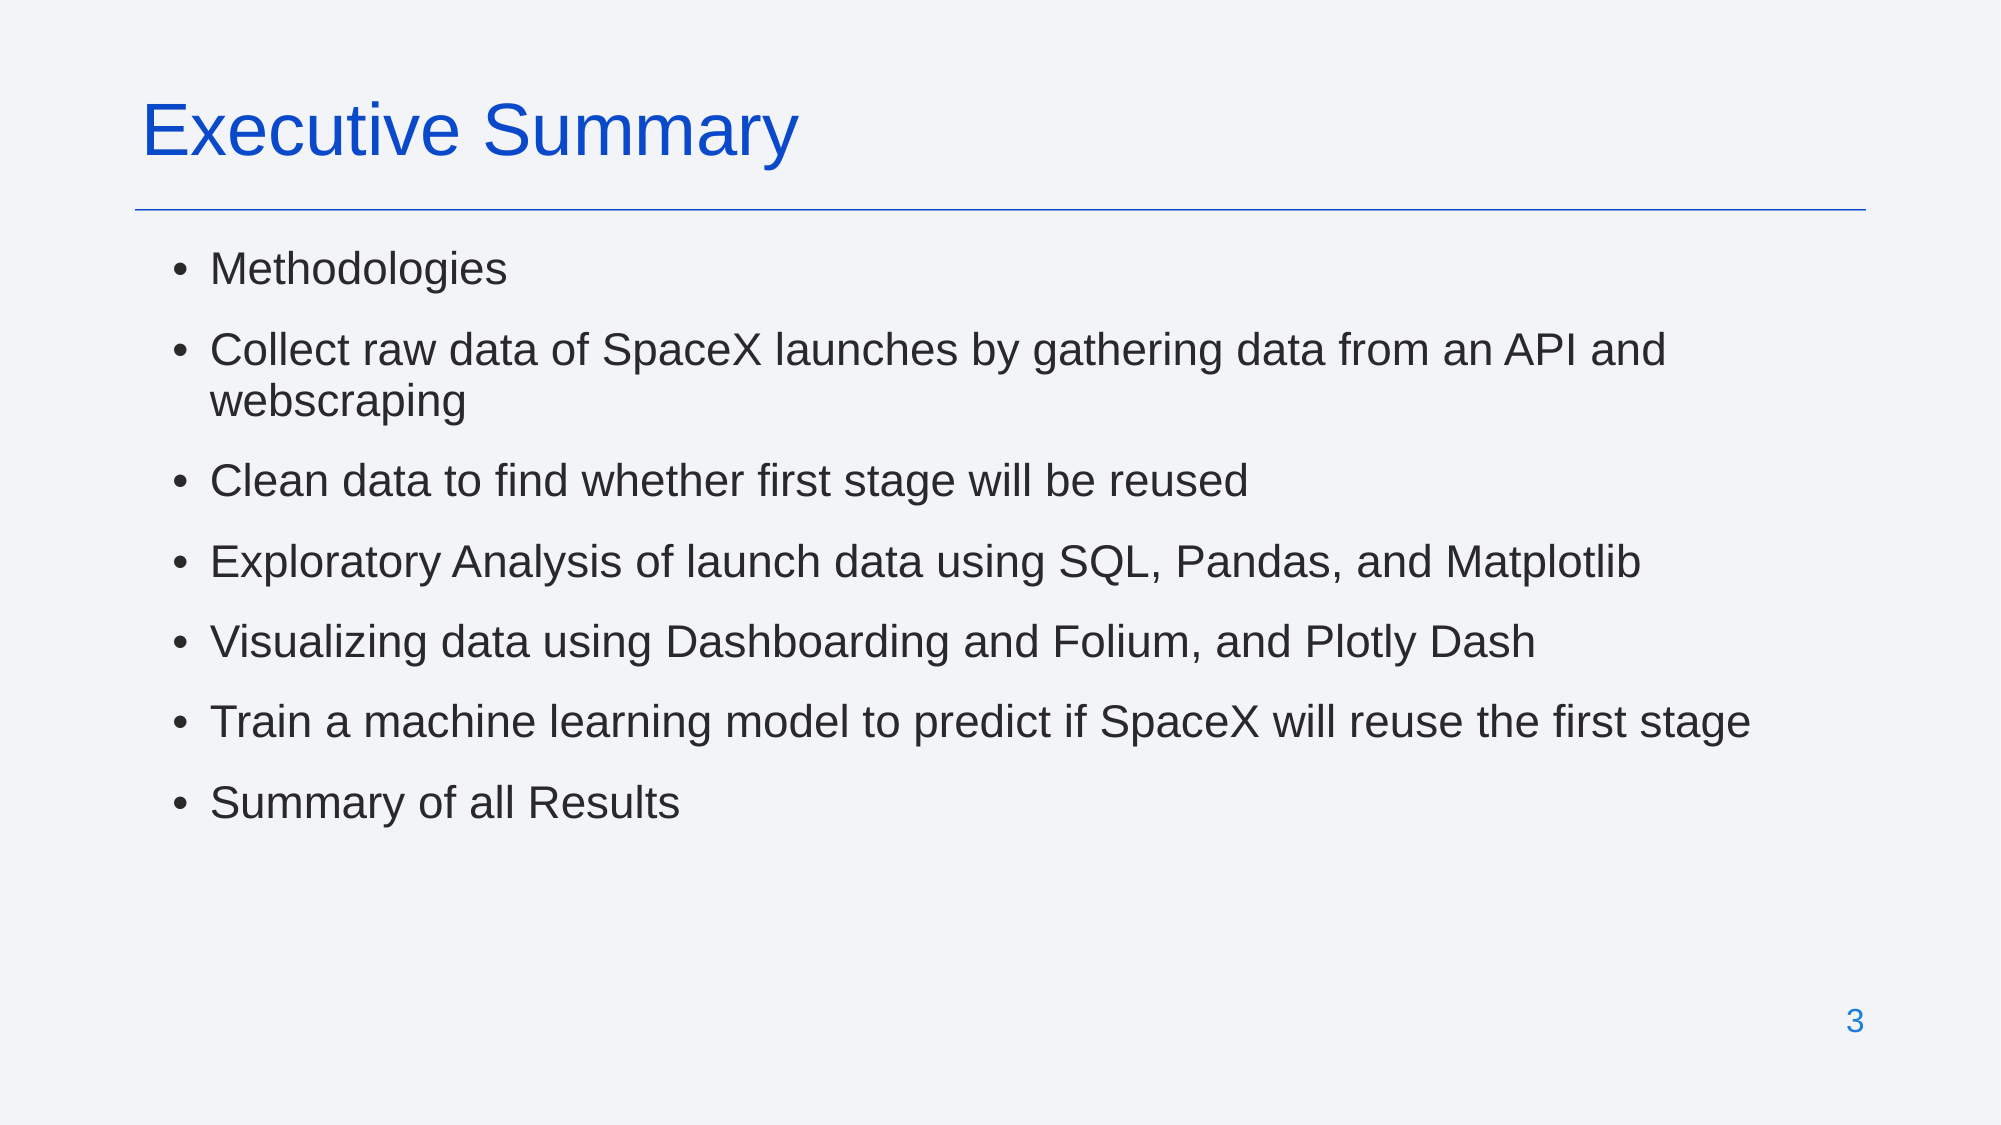

Executive Summary
Methodologies
Collect raw data of SpaceX launches by gathering data from an API and webscraping
Clean data to find whether first stage will be reused
Exploratory Analysis of launch data using SQL, Pandas, and Matplotlib
Visualizing data using Dashboarding and Folium, and Plotly Dash
Train a machine learning model to predict if SpaceX will reuse the first stage
Summary of all Results
3